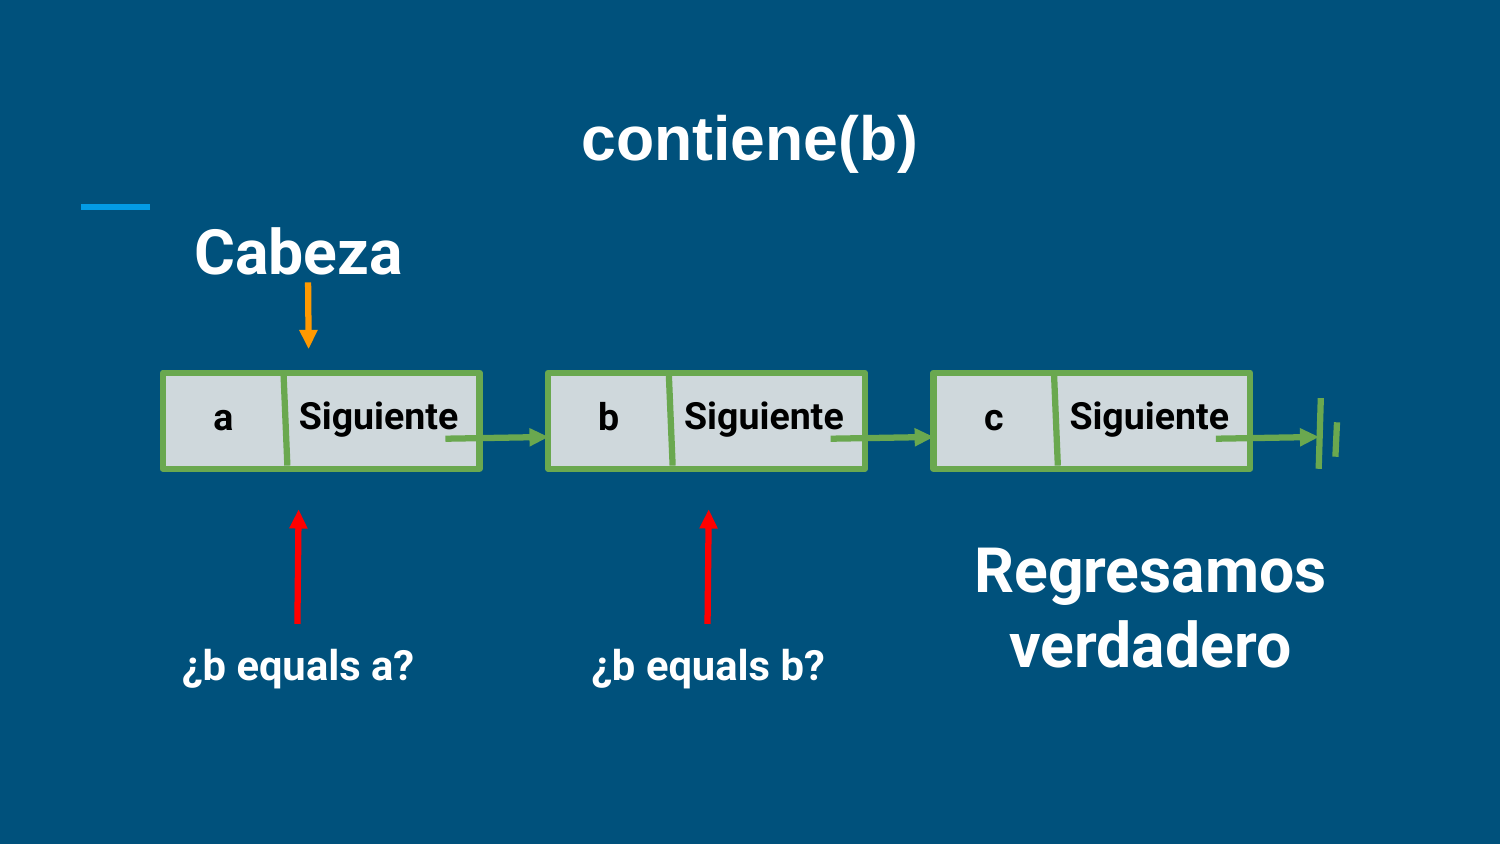

# contiene(b)
Cabeza

Siguiente
a

Siguiente
b

Siguiente
c
¿b equals a?
¿b equals b?
Regresamos verdadero